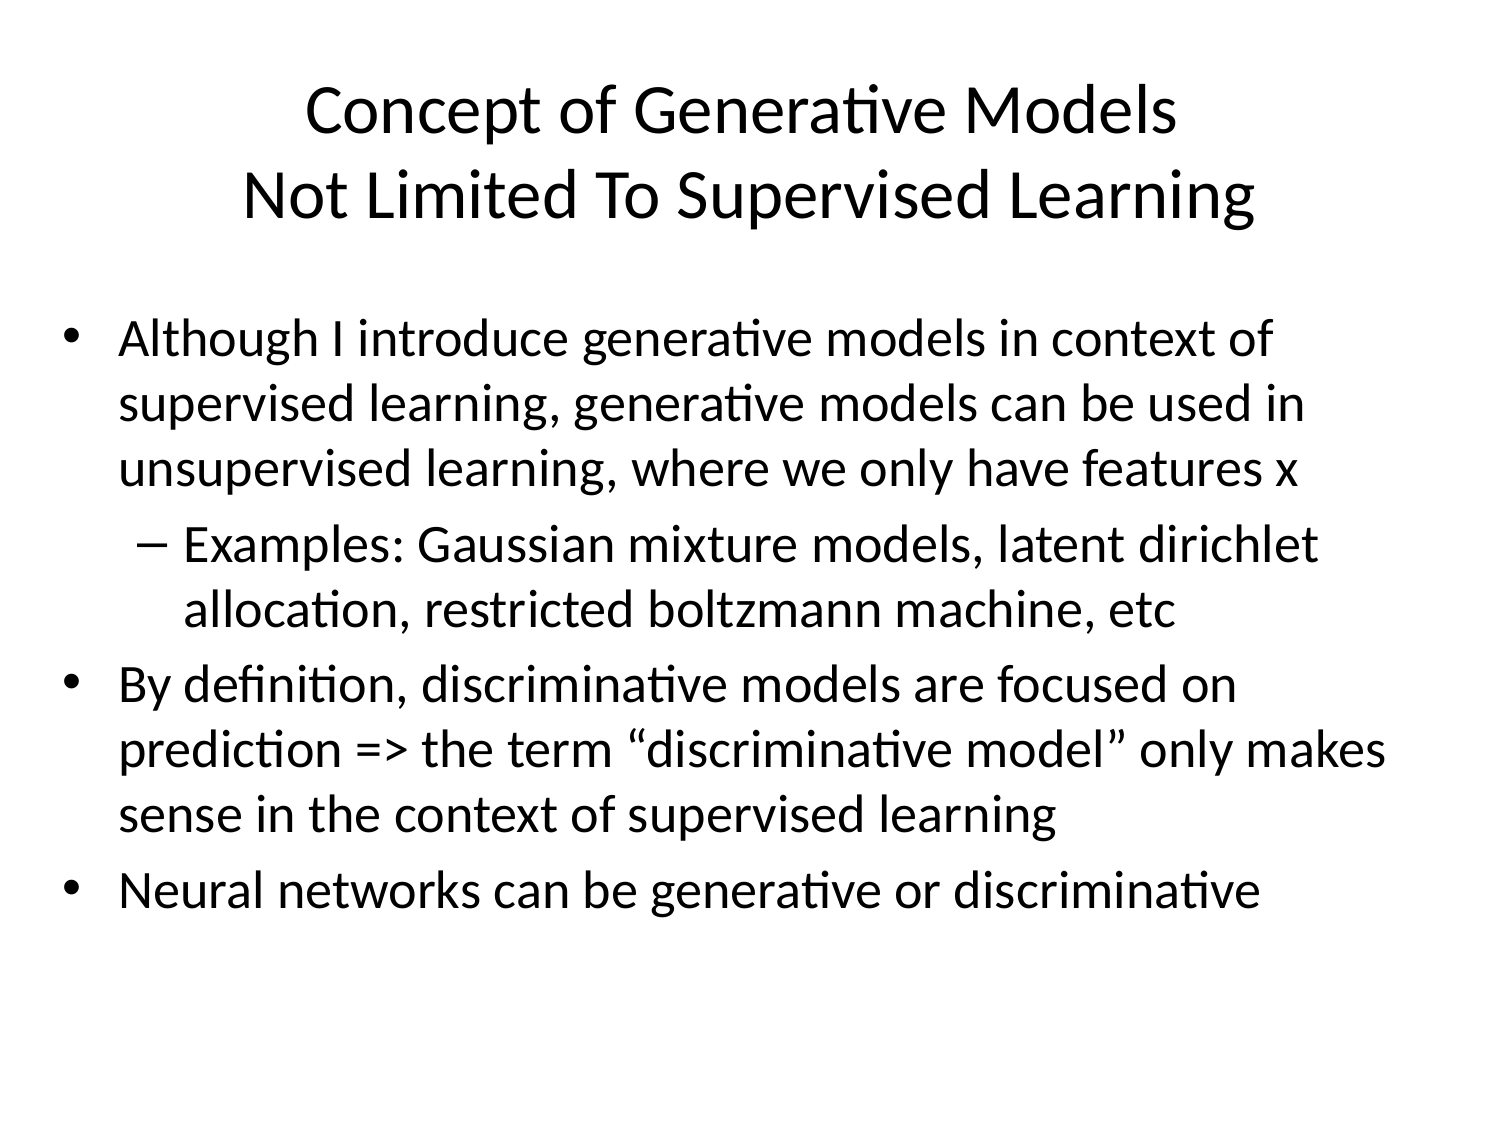

# Concept of Generative Models Not Limited To Supervised Learning
Although I introduce generative models in context of supervised learning, generative models can be used in unsupervised learning, where we only have features x
Examples: Gaussian mixture models, latent dirichlet allocation, restricted boltzmann machine, etc
By definition, discriminative models are focused on prediction => the term “discriminative model” only makes sense in the context of supervised learning
Neural networks can be generative or discriminative